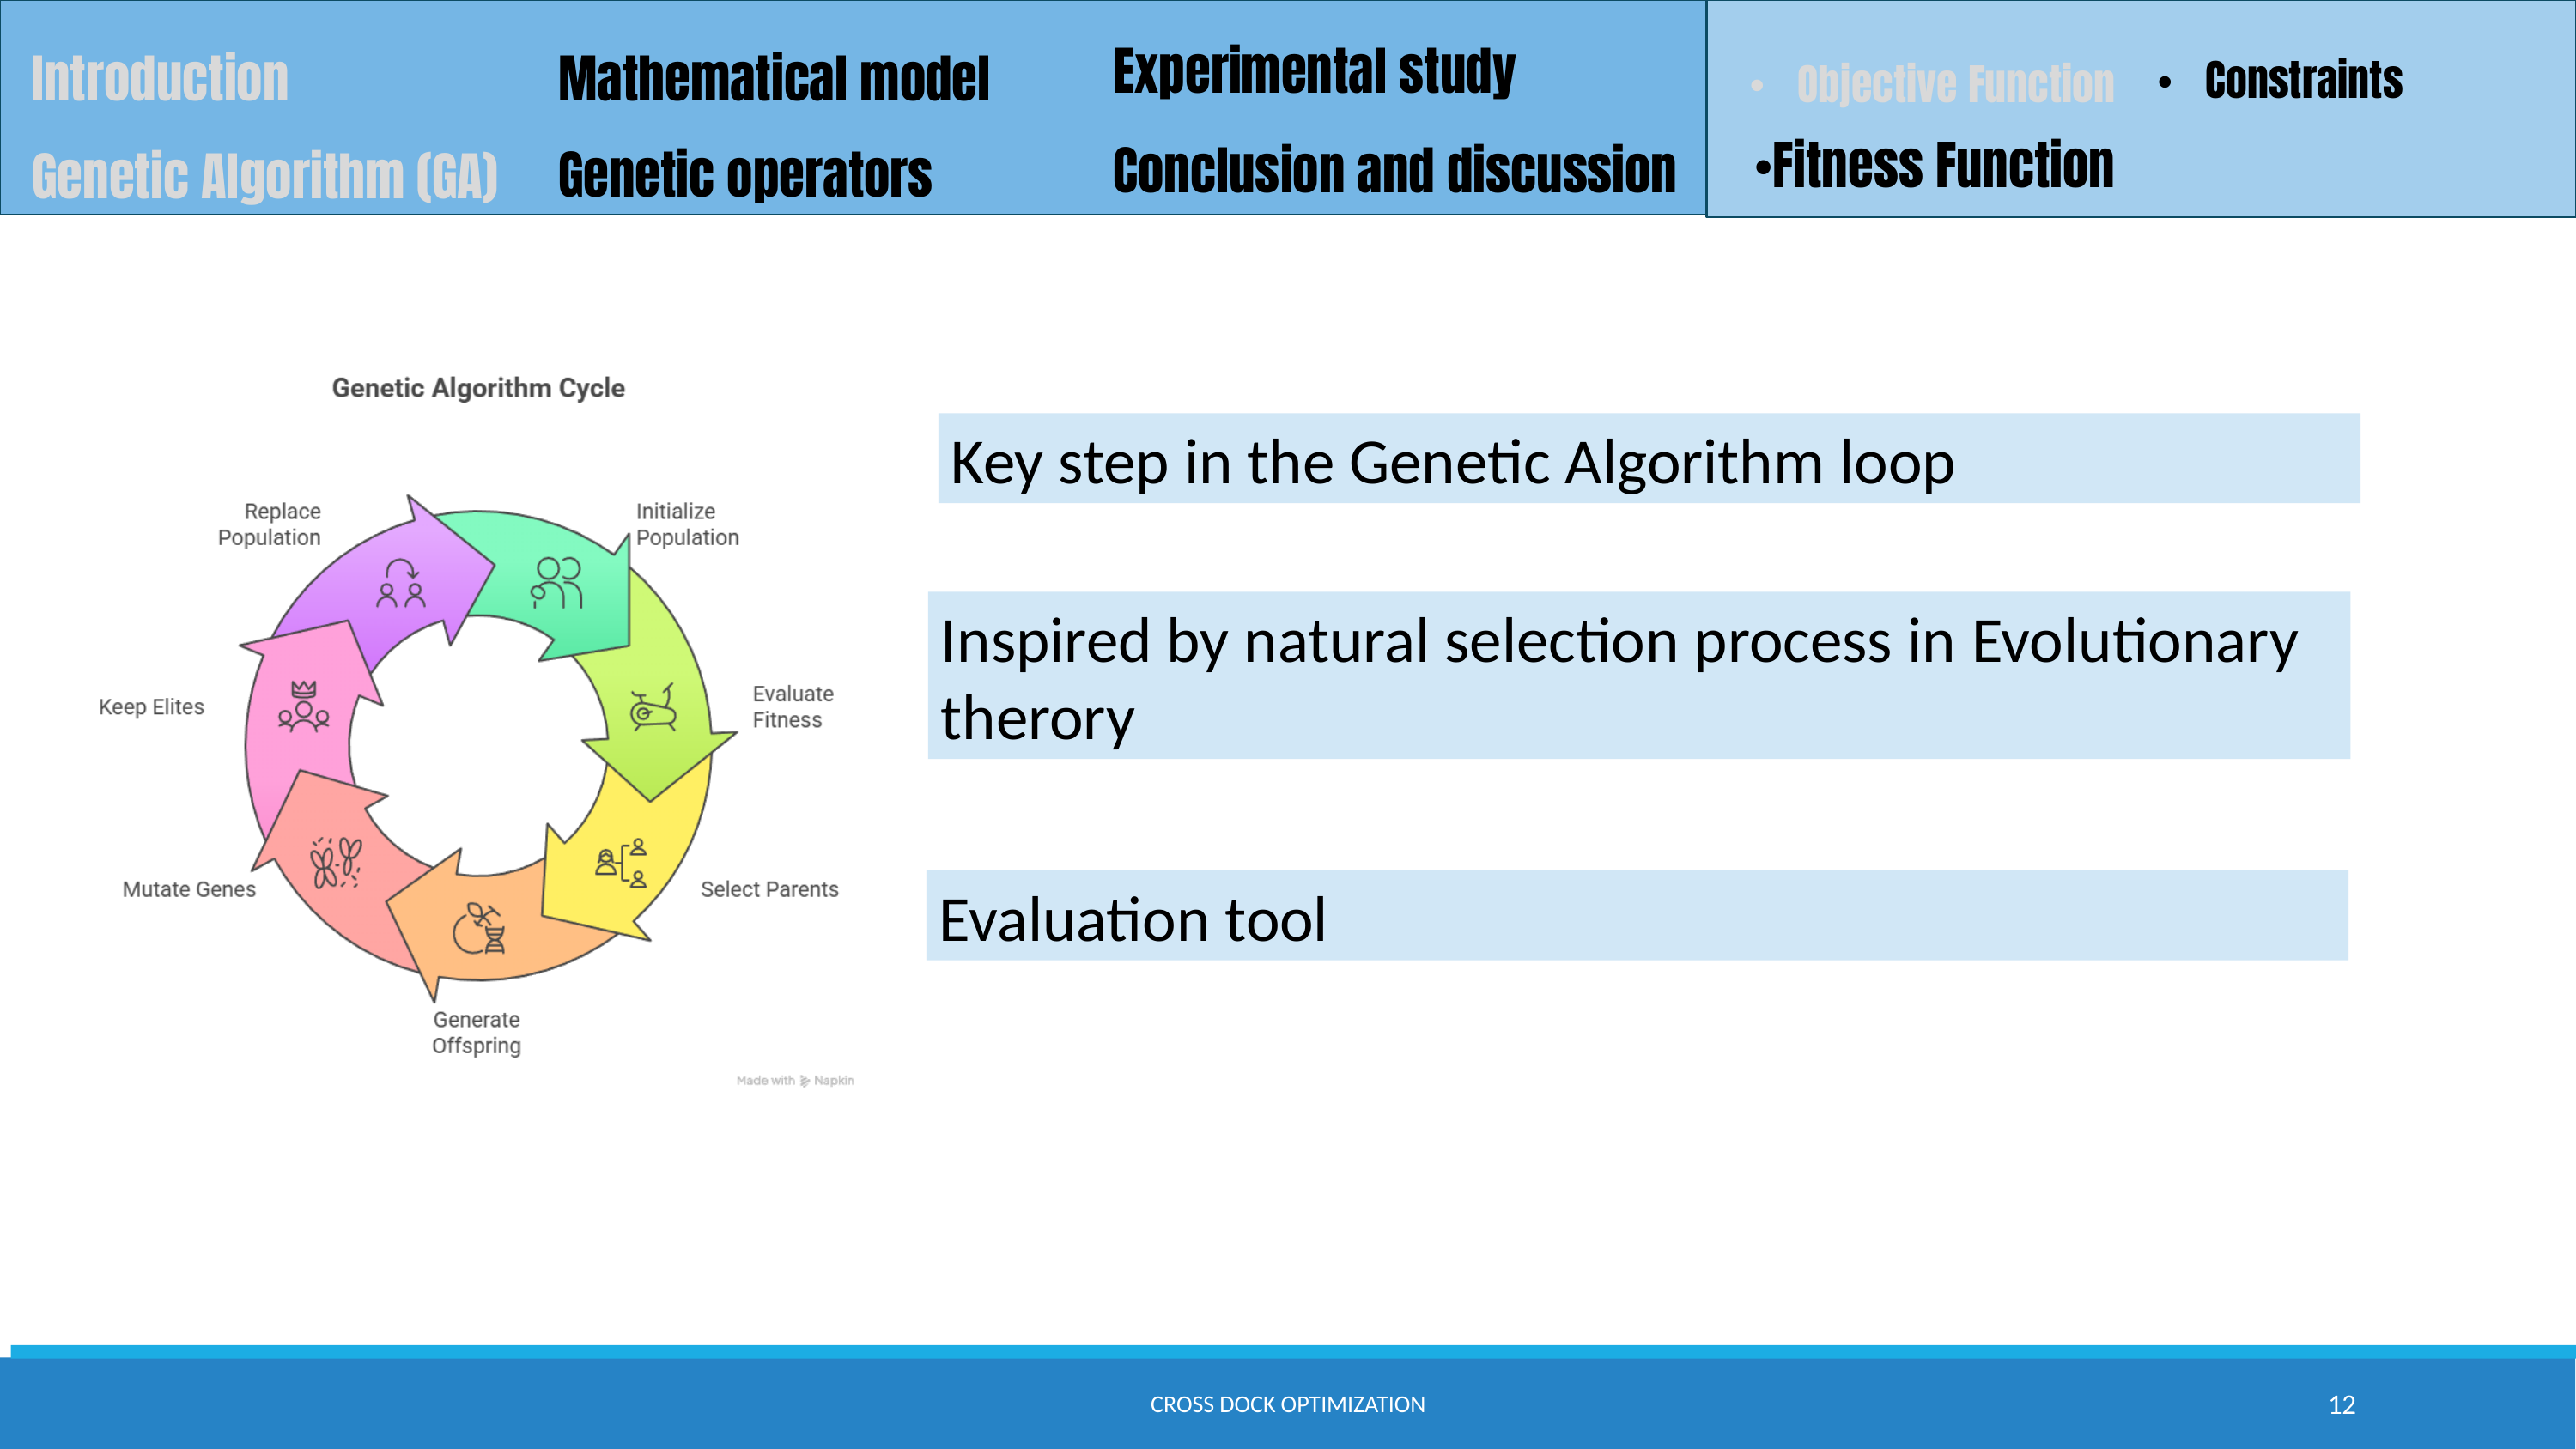

Experimental study
Constraints
Introduction
Mathematical model
Objective Function
Fitness Function
Conclusion and discussion
Genetic Algorithm (GA)
Genetic operators

Key step in the Genetic Algorithm loop
Inspired by natural selection process in Evolutionary therory
Evaluation tool
Cross dock optimization
12